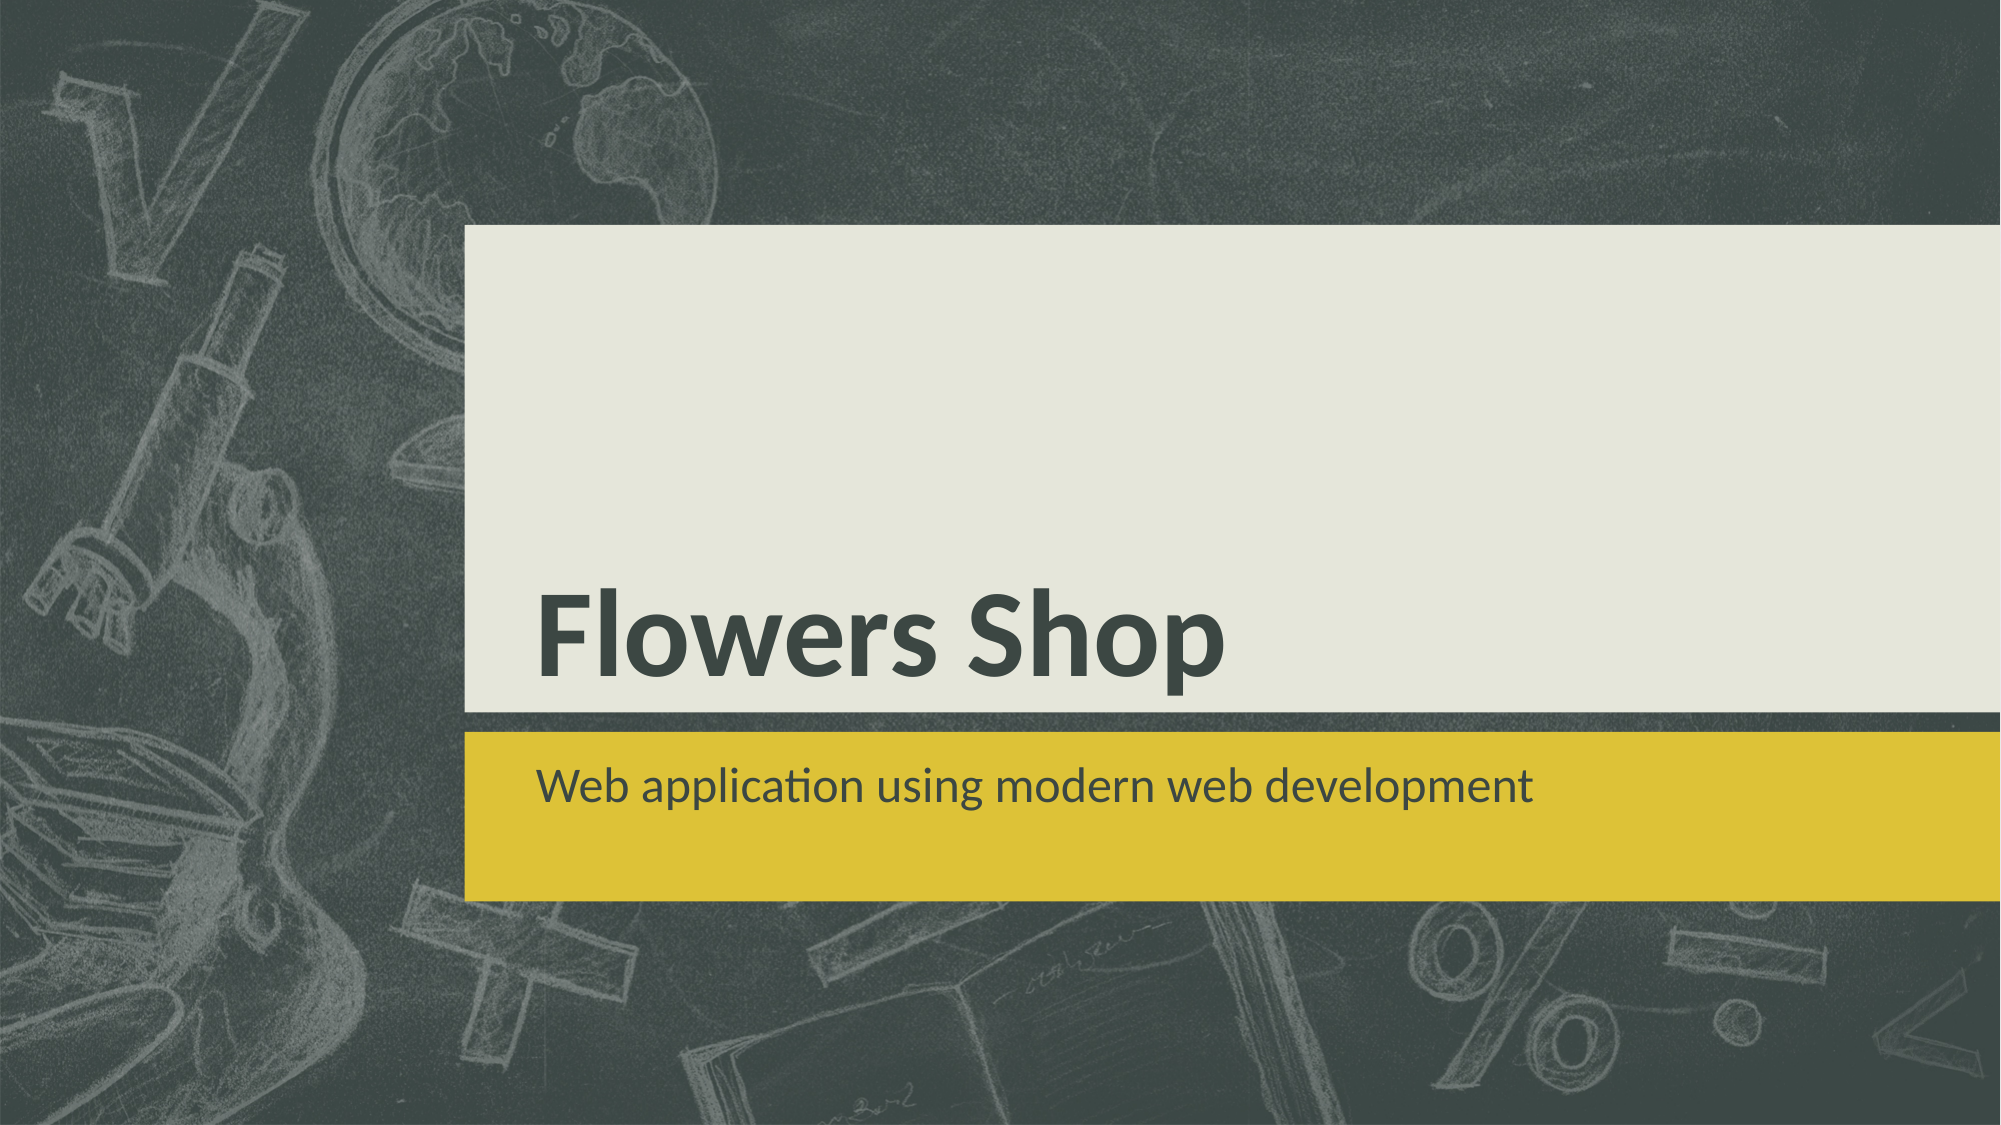

# Flowers Shop
Web application using modern web development